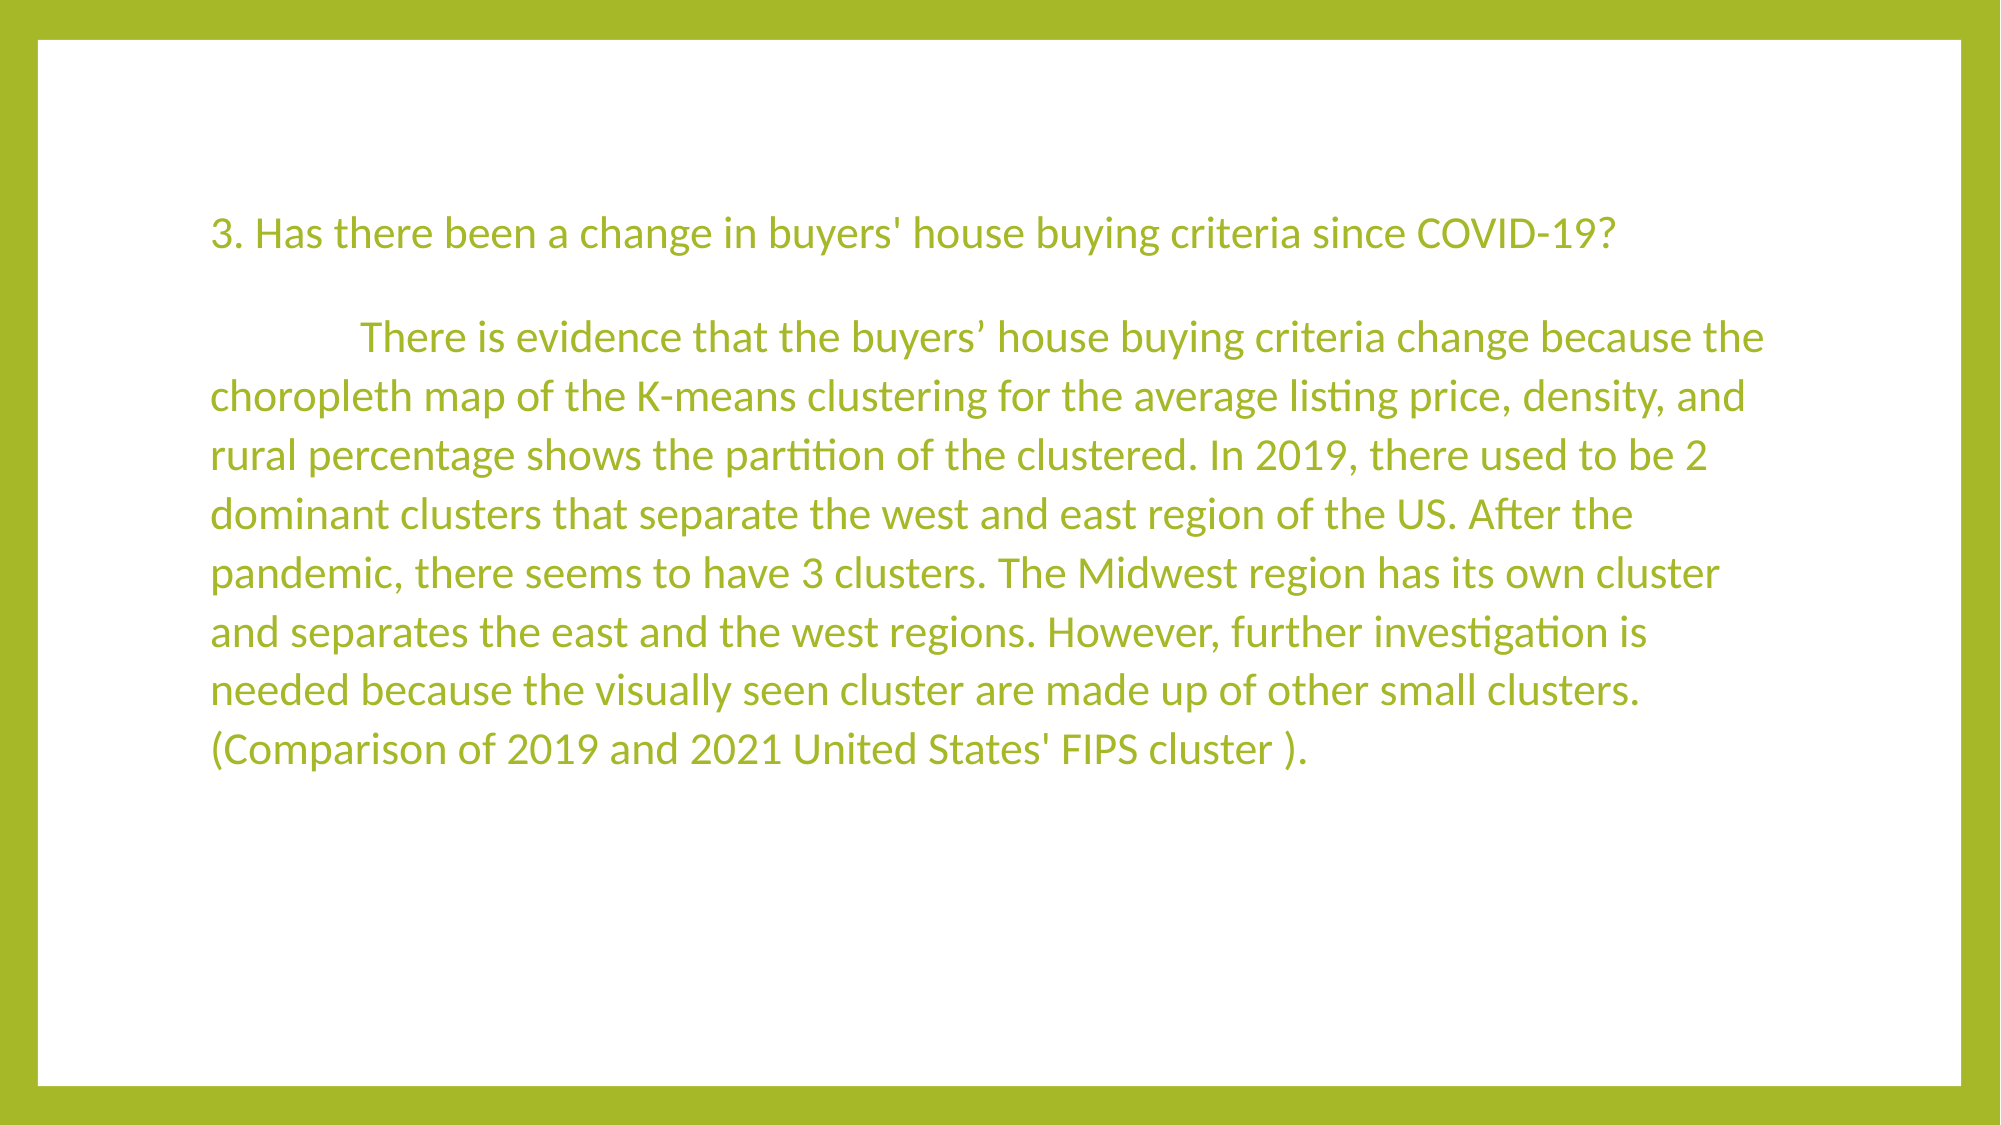

3. Has there been a change in buyers' house buying criteria since COVID-19?
	There is evidence that the buyers’ house buying criteria change because the choropleth map of the K-means clustering for the average listing price, density, and rural percentage shows the partition of the clustered. In 2019, there used to be 2 dominant clusters that separate the west and east region of the US. After the pandemic, there seems to have 3 clusters. The Midwest region has its own cluster and separates the east and the west regions. However, further investigation is needed because the visually seen cluster are made up of other small clusters. (Comparison of 2019 and 2021 United States' FIPS cluster ).